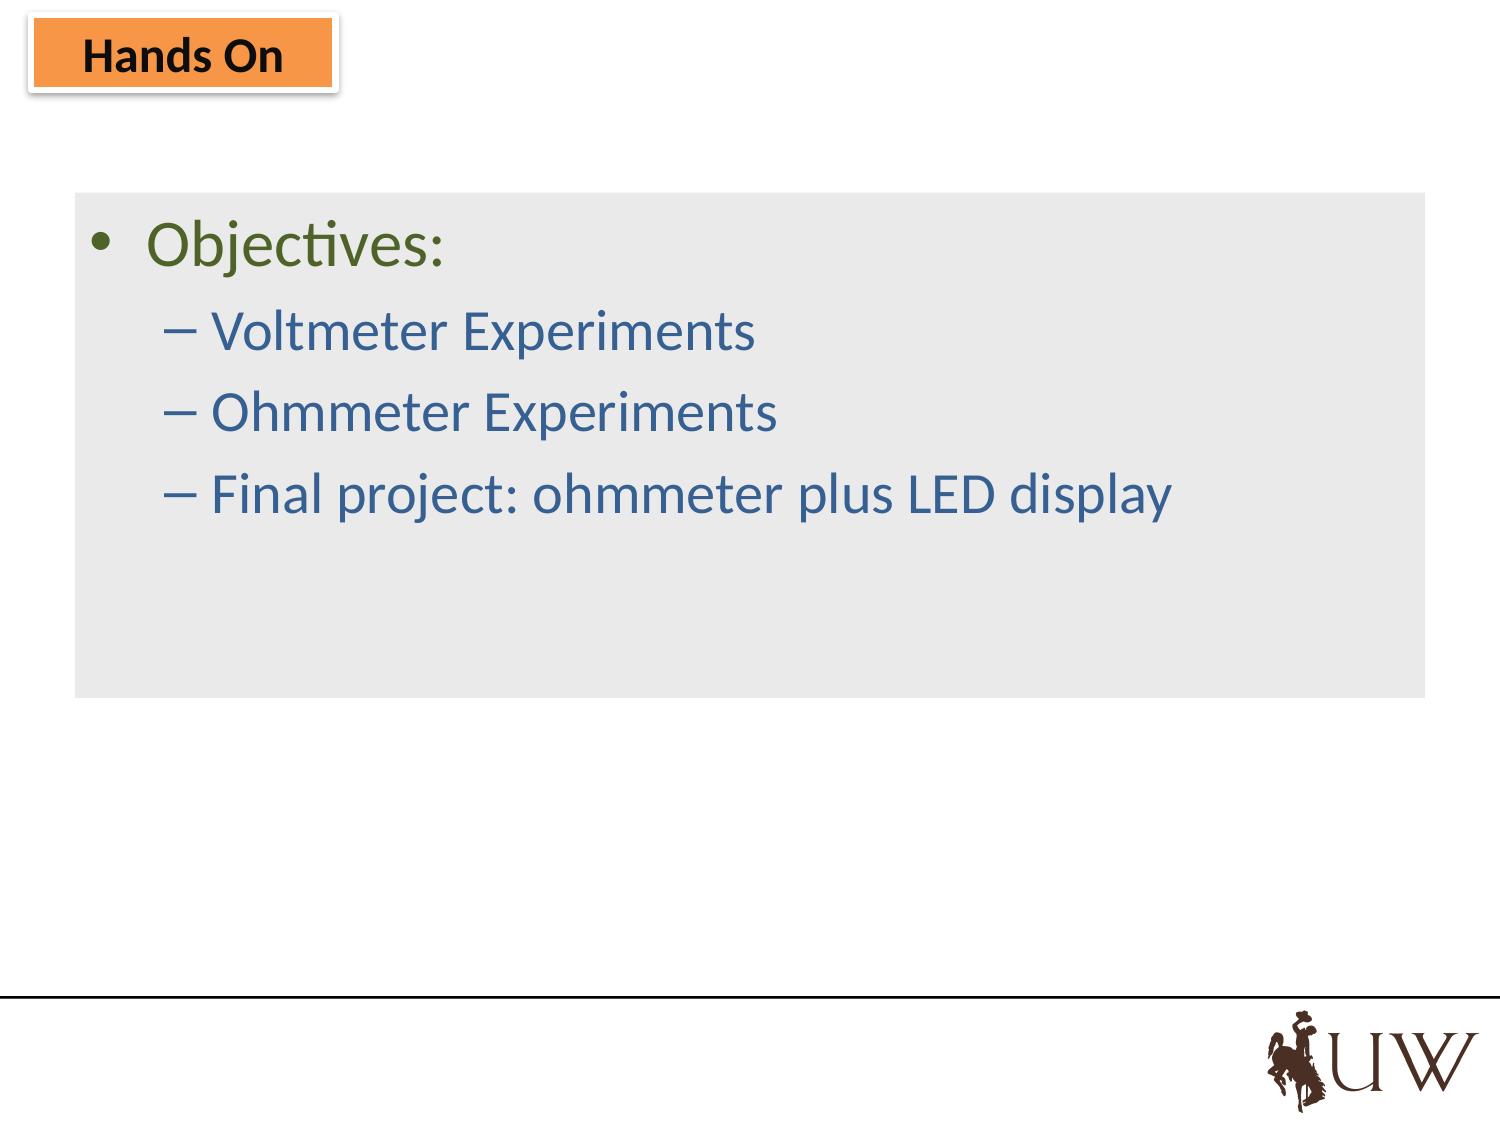

Hands On
Objectives:
Voltmeter Experiments
Ohmmeter Experiments
Final project: ohmmeter plus LED display